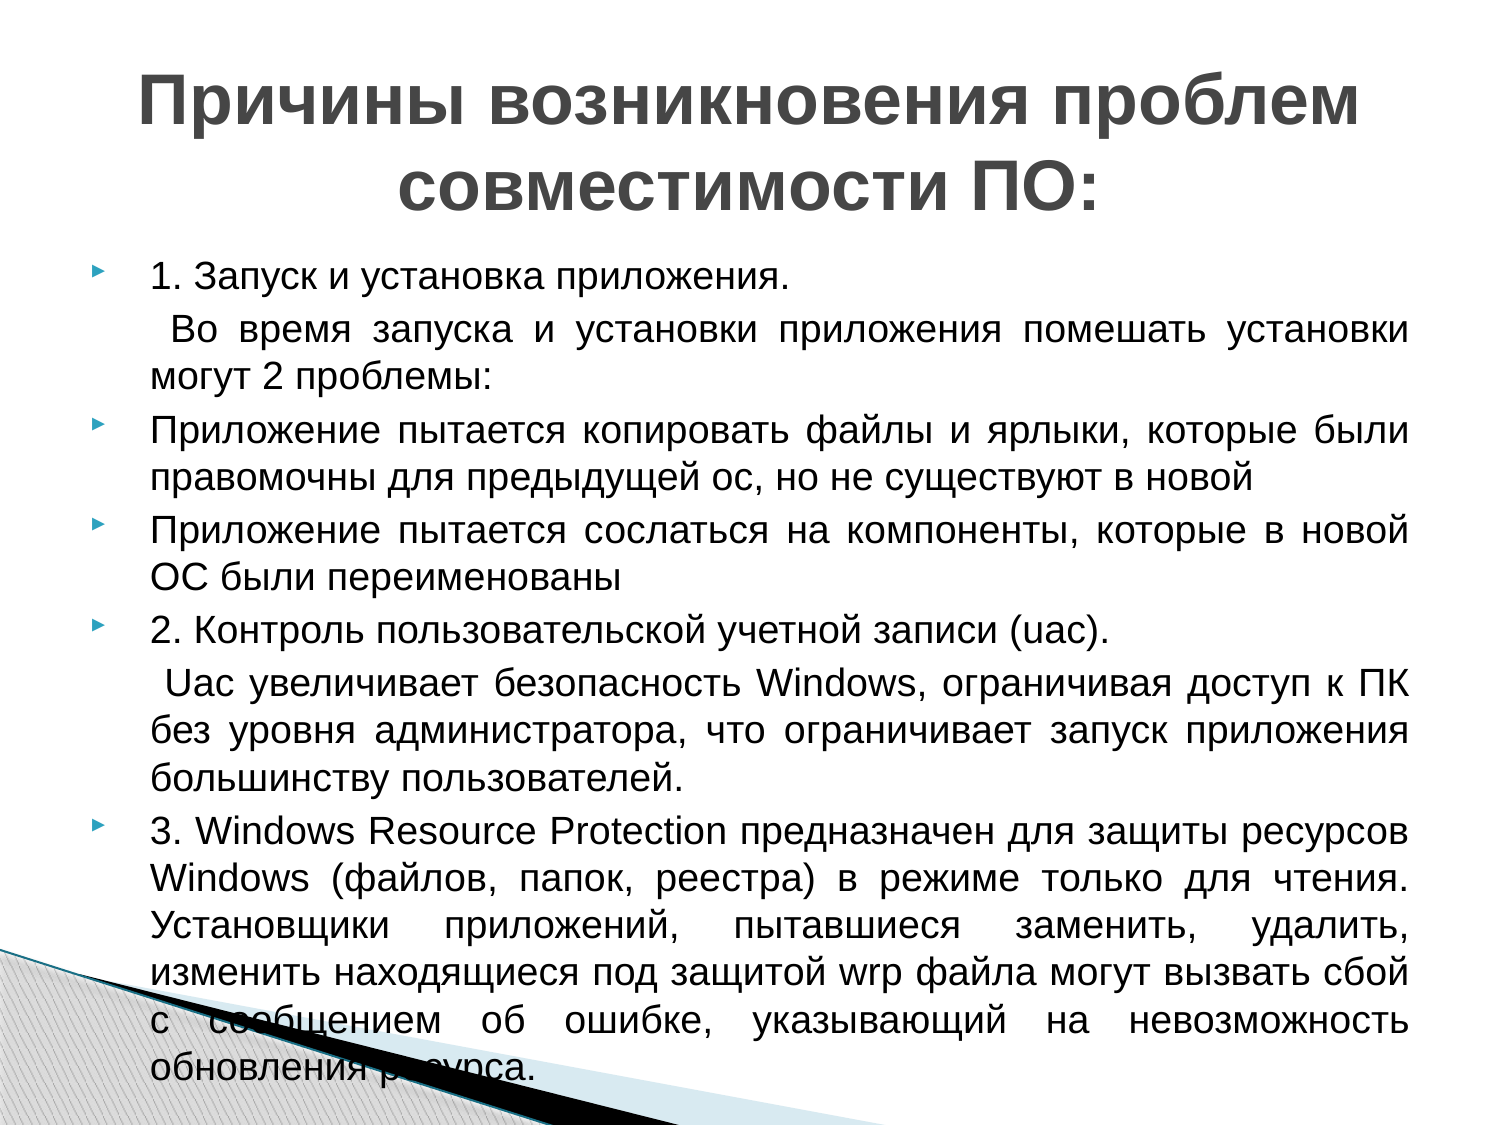

# Причины возникновения проблем совместимости ПО:
1. Запуск и установка приложения.
		 Во время запуска и установки приложения помешать установки могут 2 проблемы:
Приложение пытается копировать файлы и ярлыки, которые были правомочны для предыдущей ос, но не существуют в новой
Приложение пытается сослаться на компоненты, которые в новой ОС были переименованы
2. Контроль пользовательской учетной записи (uac).
		 Uac увеличивает безопасность Windows, ограничивая доступ к ПК без уровня администратора, что ограничивает запуск приложения большинству пользователей.
3. Windows Resource Protection предназначен для защиты ресурсов Windows (файлов, папок, реестра) в режиме только для чтения. Установщики приложений, пытавшиеся заменить, удалить, изменить находящиеся под защитой wrp файла могут вызвать сбой с сообщением об ошибке, указывающий на невозможность обновления ресурса.